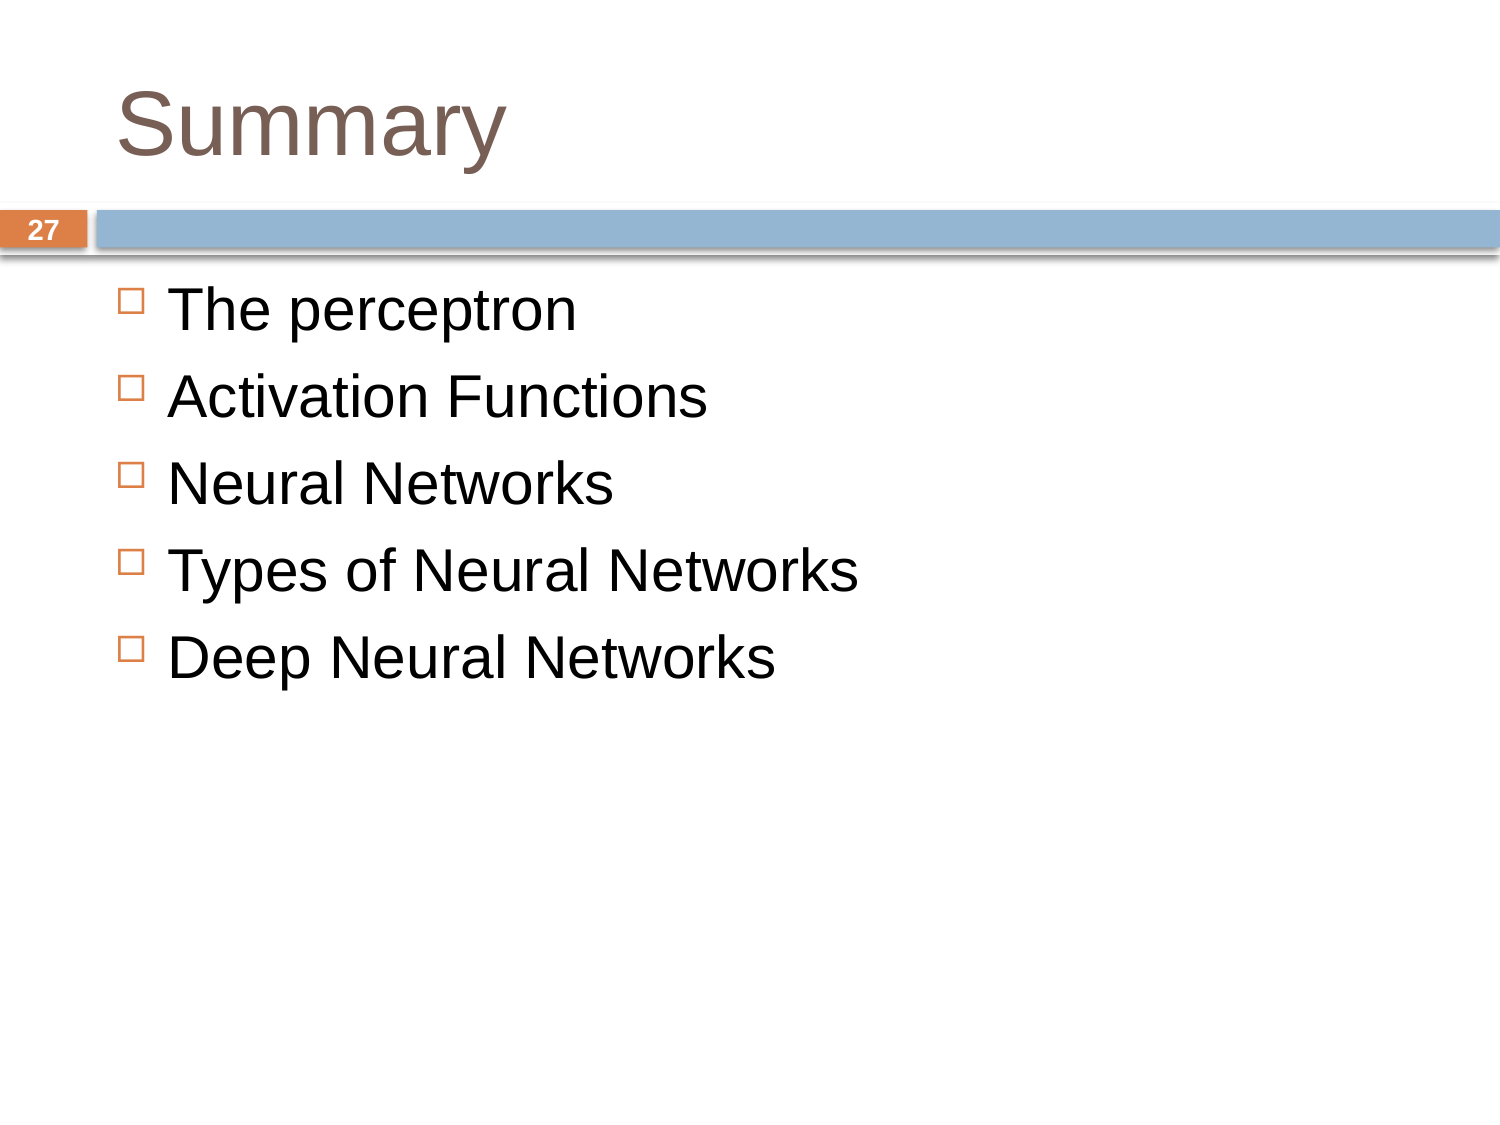

# Summary
27
The perceptron
Activation Functions
Neural Networks
Types of Neural Networks
Deep Neural Networks